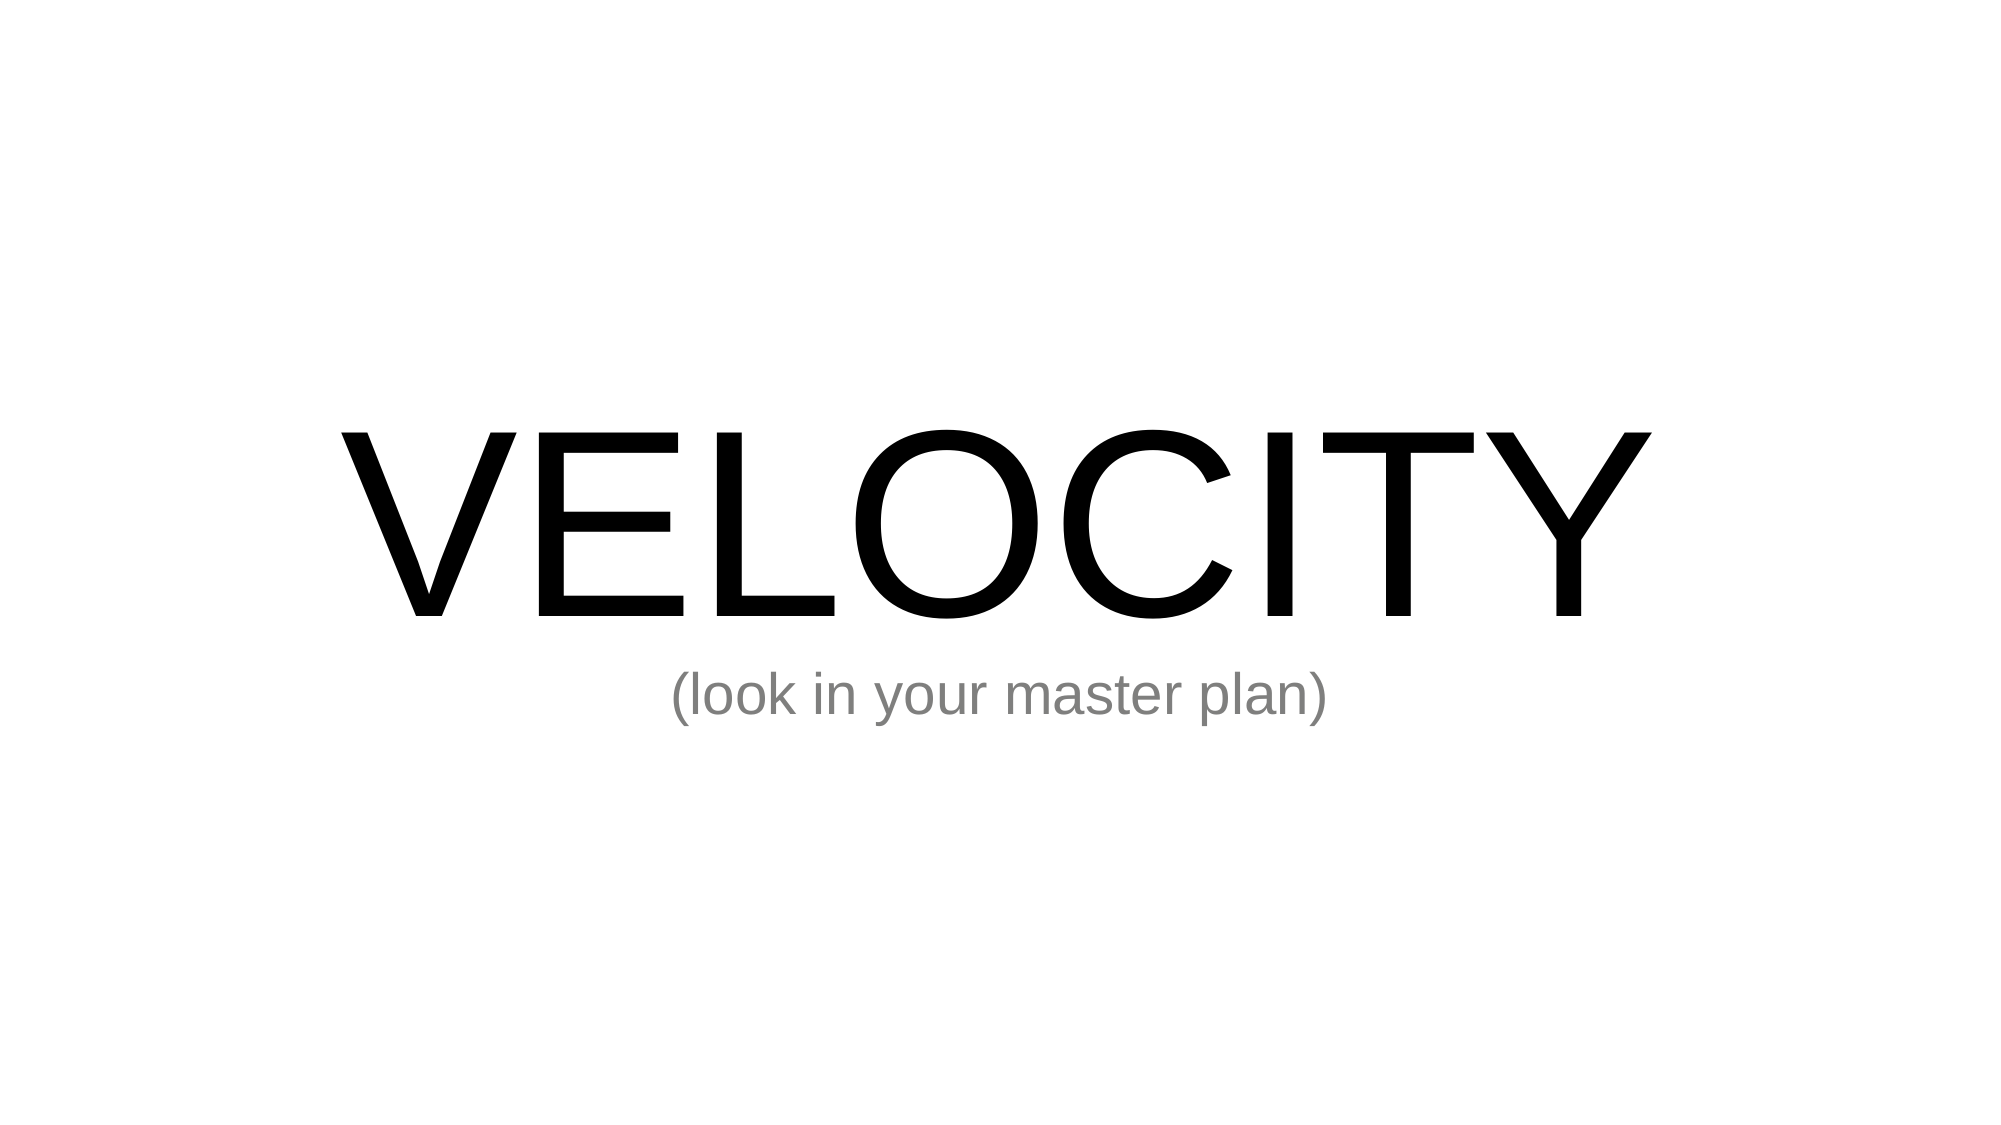

# VELOCITY
(look in your master plan)